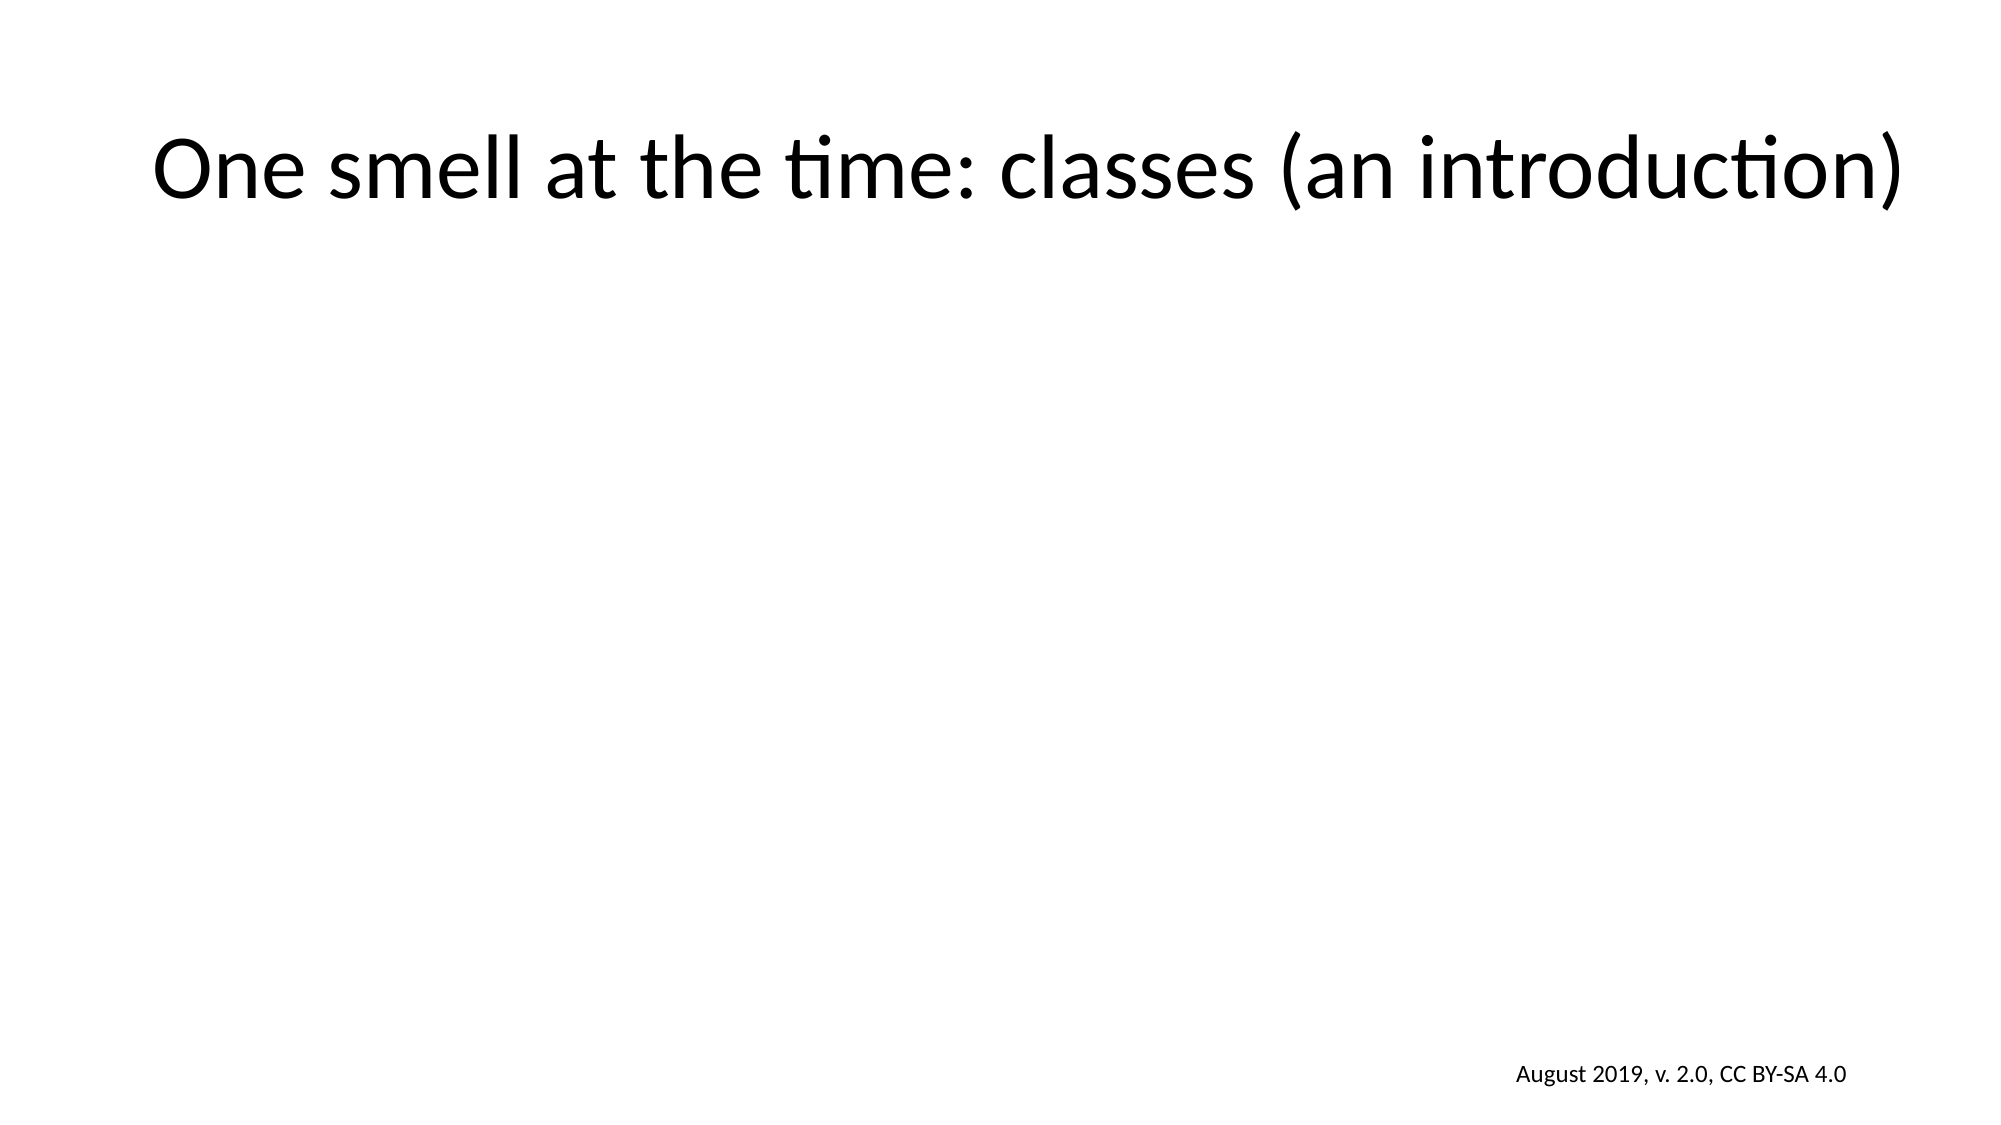

# One smell at the time: classes (an introduction)
August 2019, v. 2.0, CC BY-SA 4.0